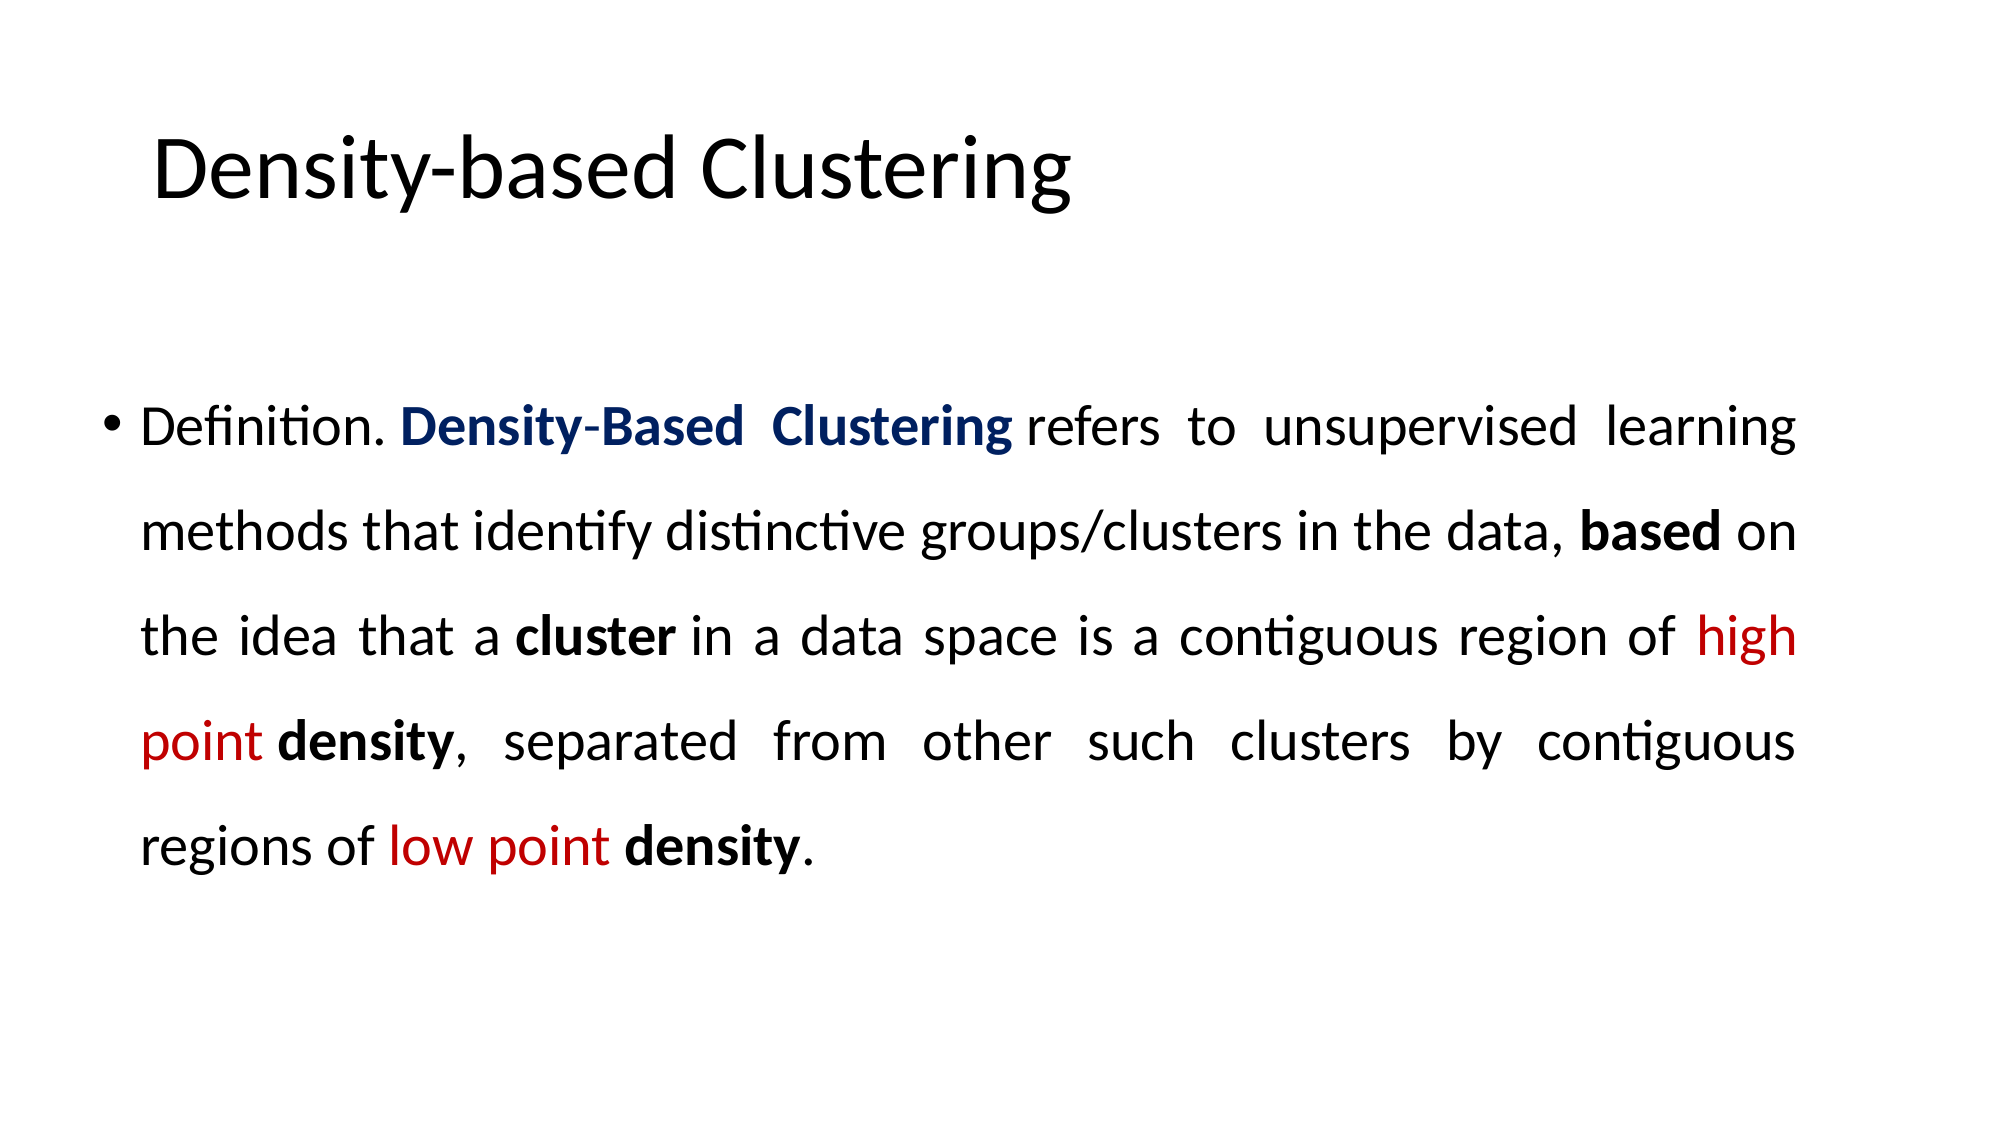

# Density-based Clustering
Definition. Density-Based Clustering refers to unsupervised learning methods that identify distinctive groups/clusters in the data, based on the idea that a cluster in a data space is a contiguous region of high point density, separated from other such clusters by contiguous regions of low point density.